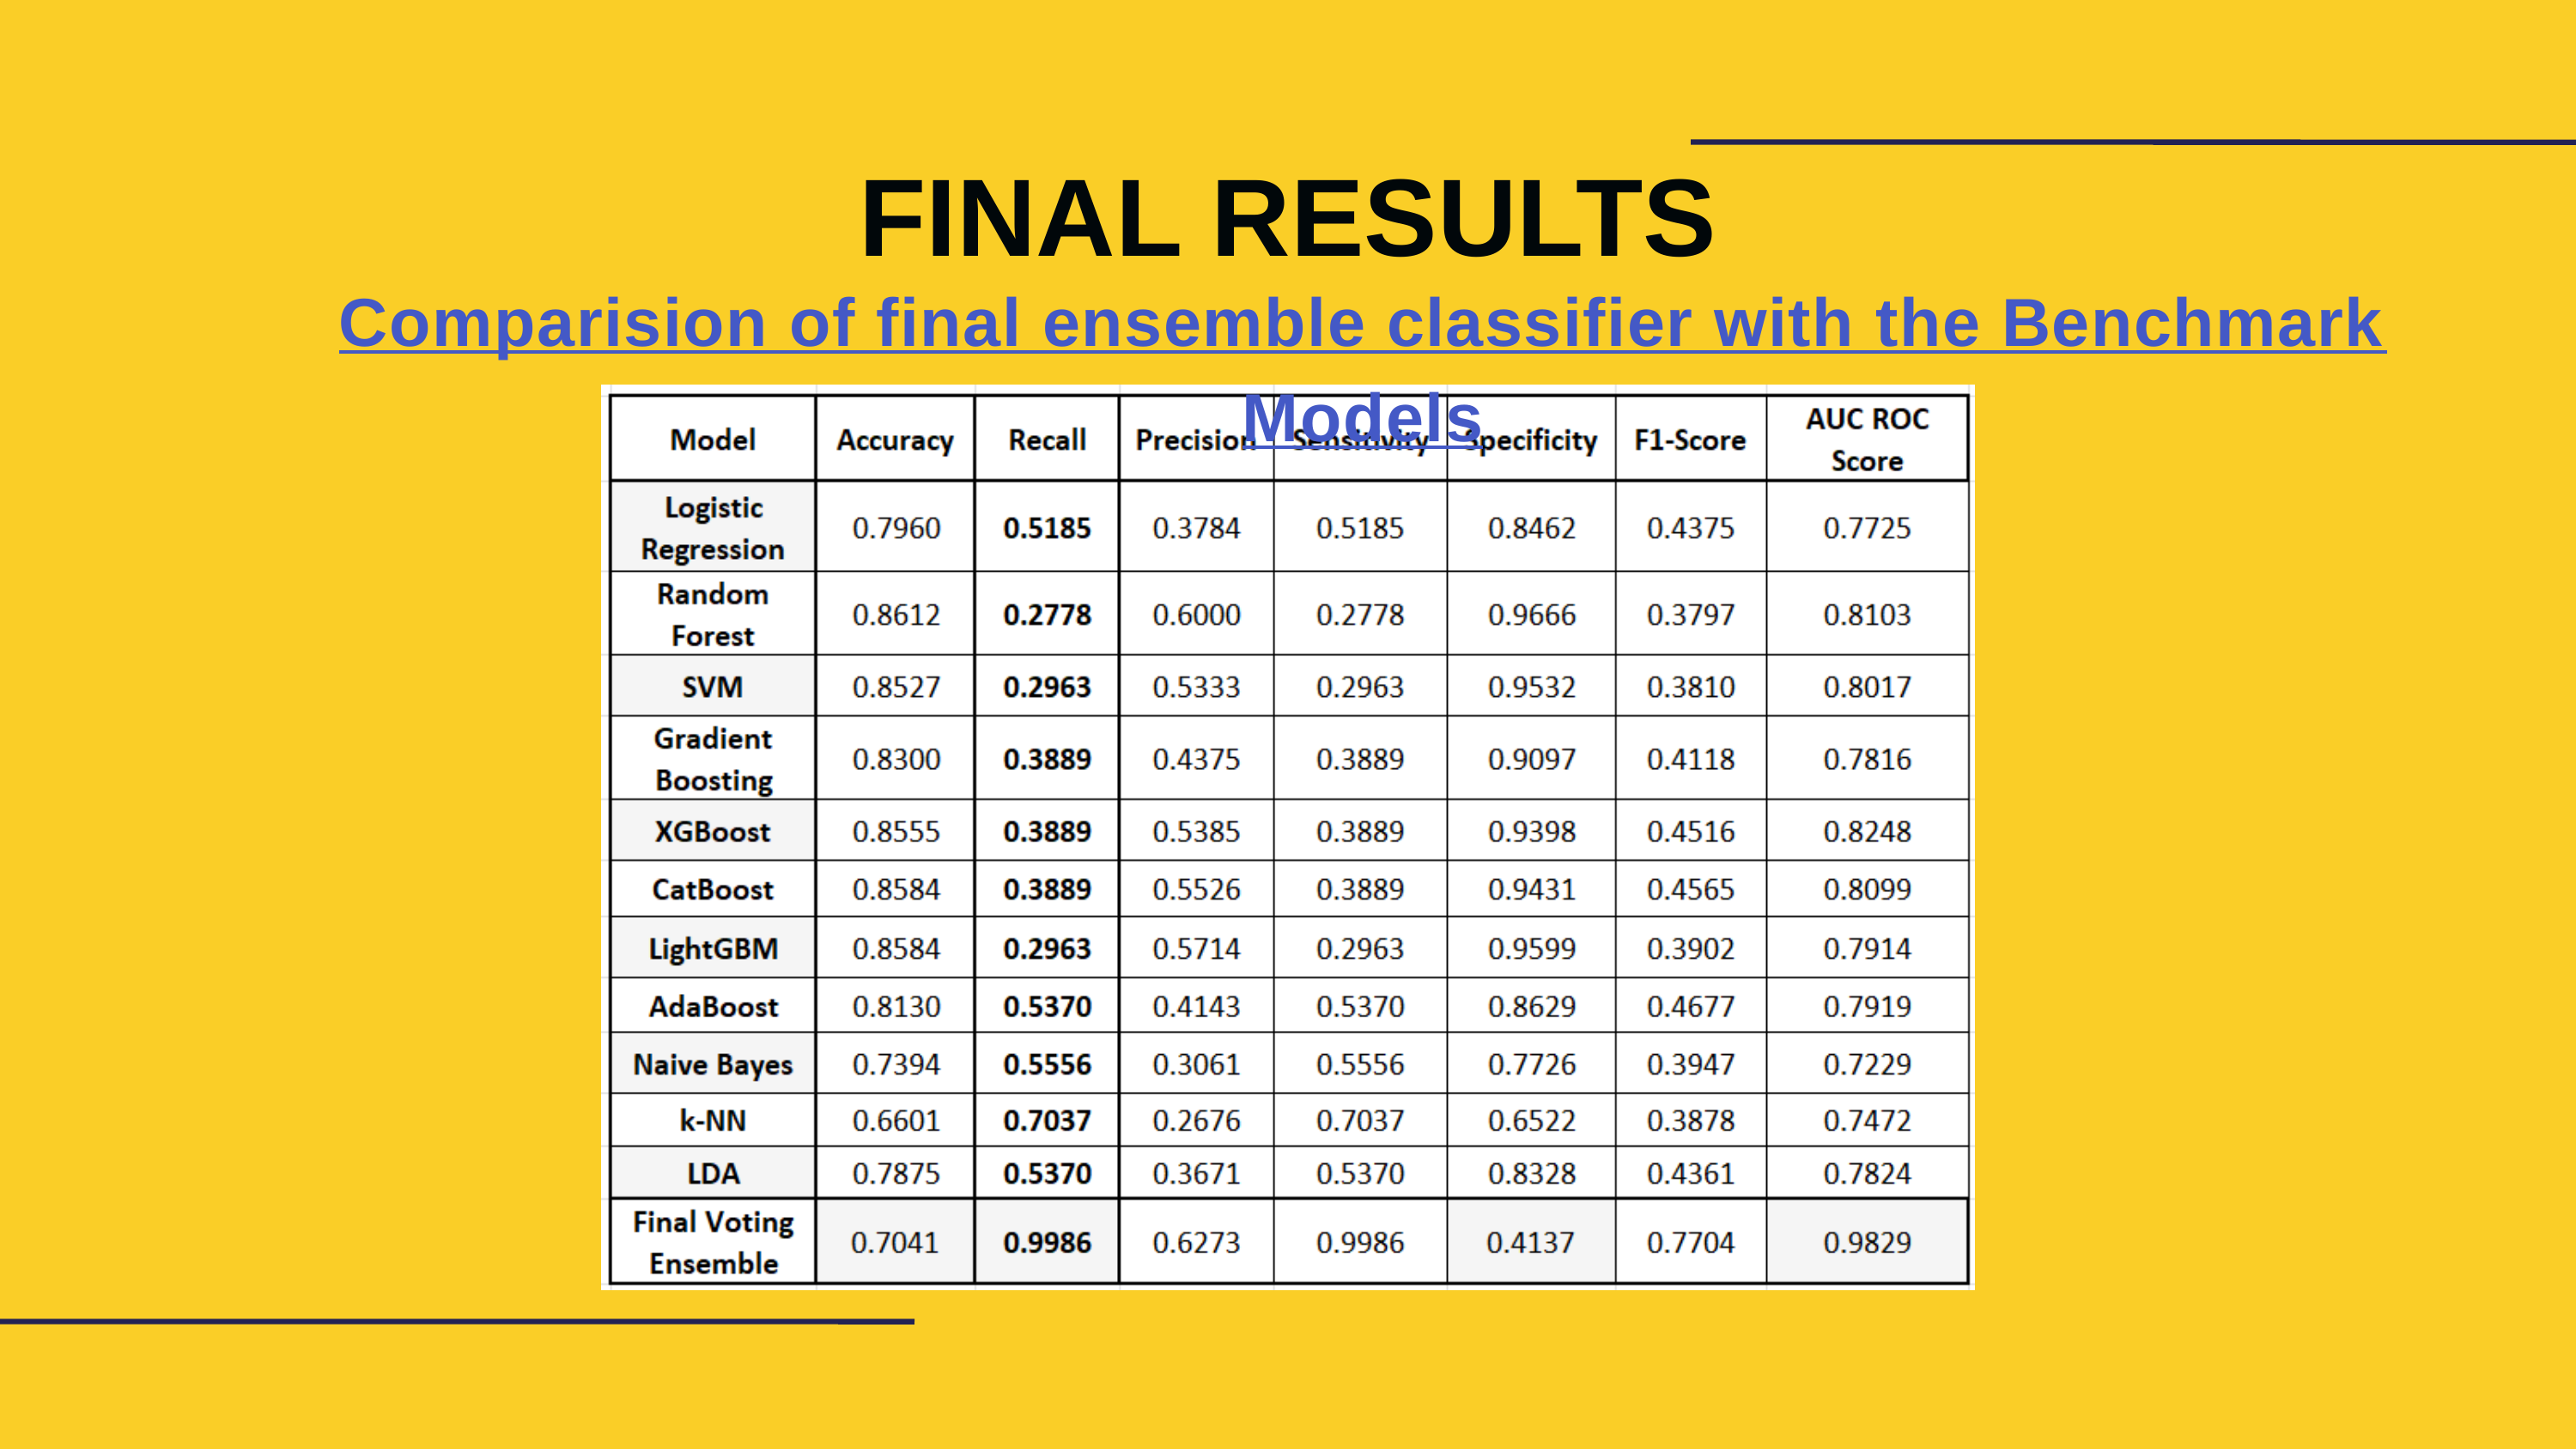

FINAL RESULTS

Comparision of final ensemble classifier with the Benchmark Models